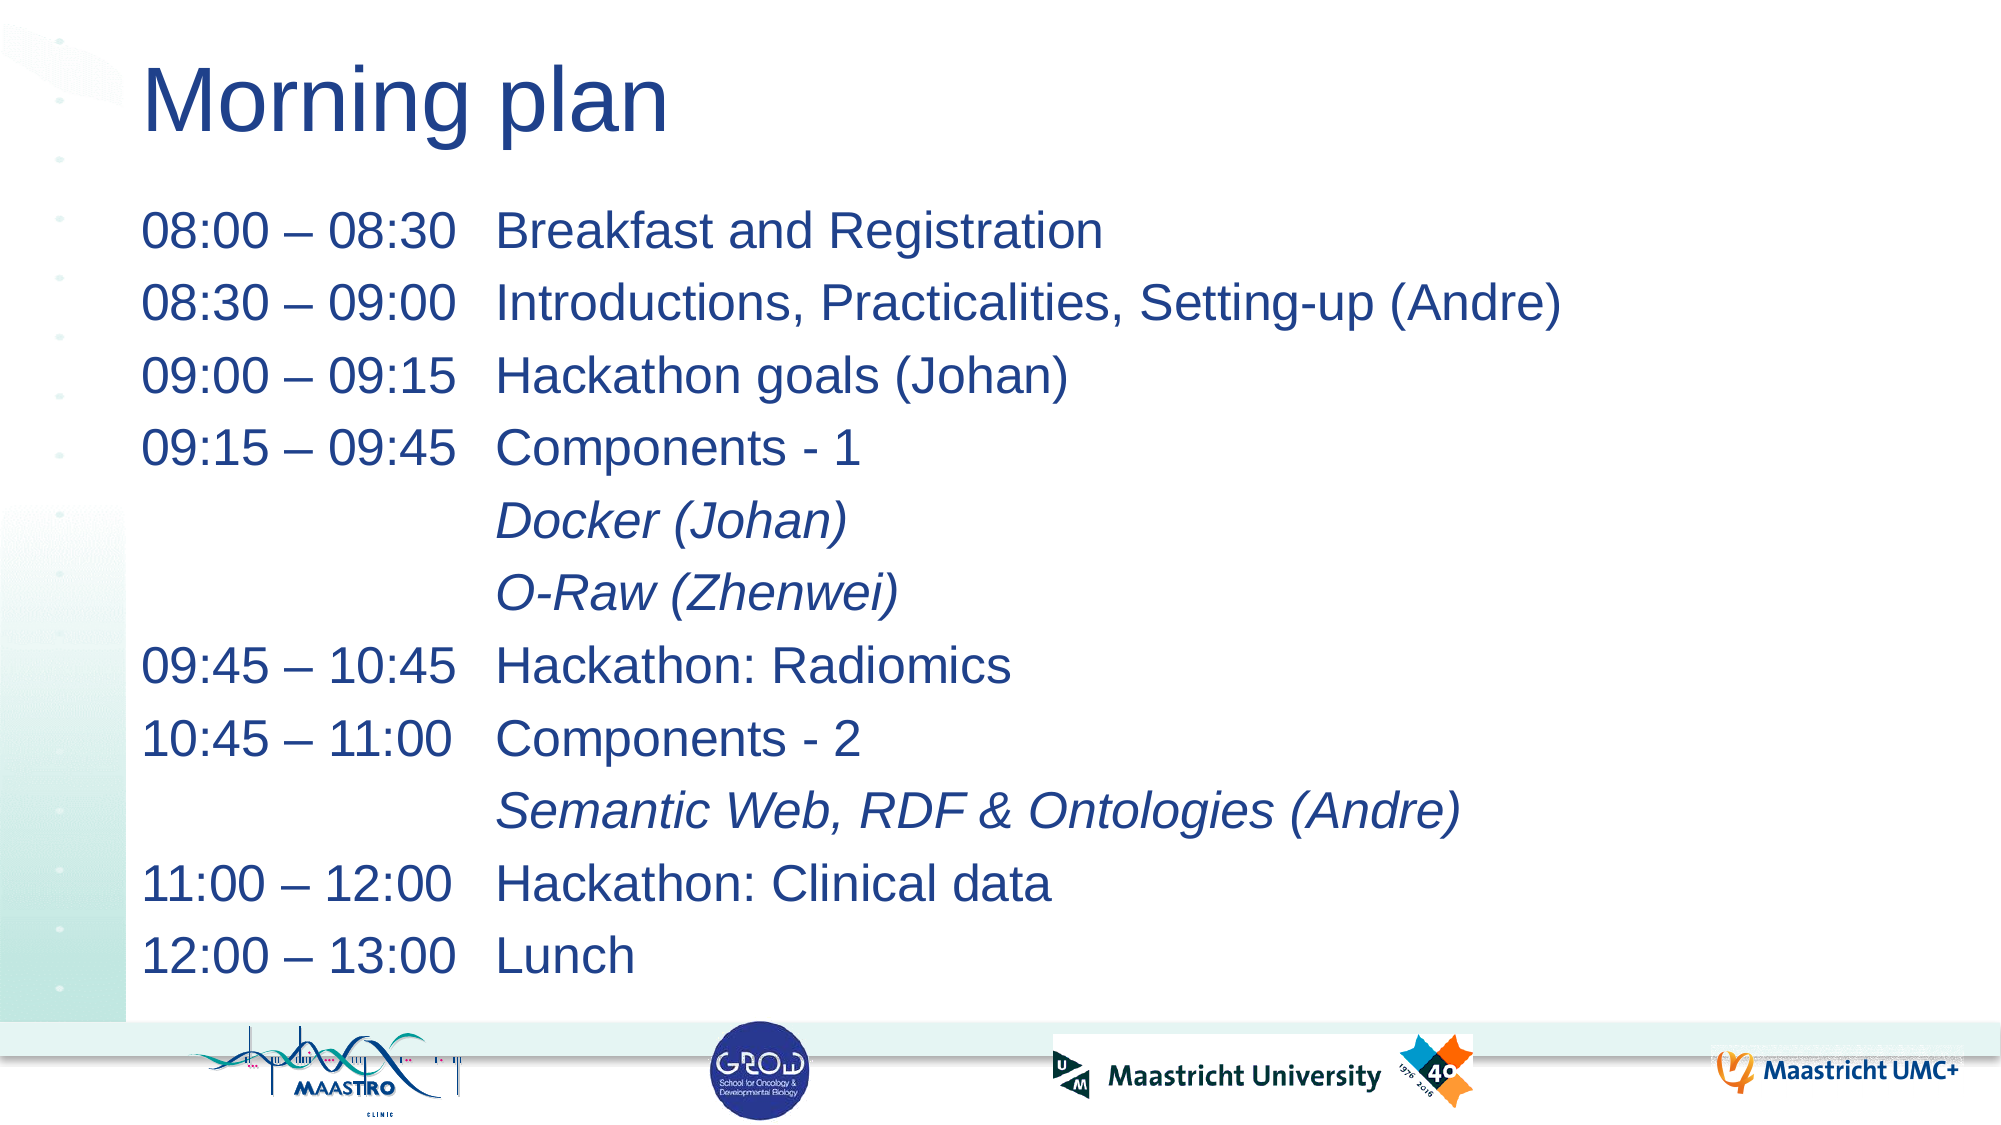

# Morning plan
08:00 – 08:30 	Breakfast and Registration
08:30 – 09:00 	Introductions, Practicalities, Setting-up (Andre)
09:00 – 09:15	Hackathon goals (Johan)
09:15 – 09:45	Components - 1
					Docker (Johan)
					O-Raw (Zhenwei)
09:45 – 10:45	Hackathon: Radiomics
10:45 – 11:00	Components - 2
					Semantic Web, RDF & Ontologies (Andre)
11:00 – 12:00	Hackathon: Clinical data
12:00 – 13:00	Lunch